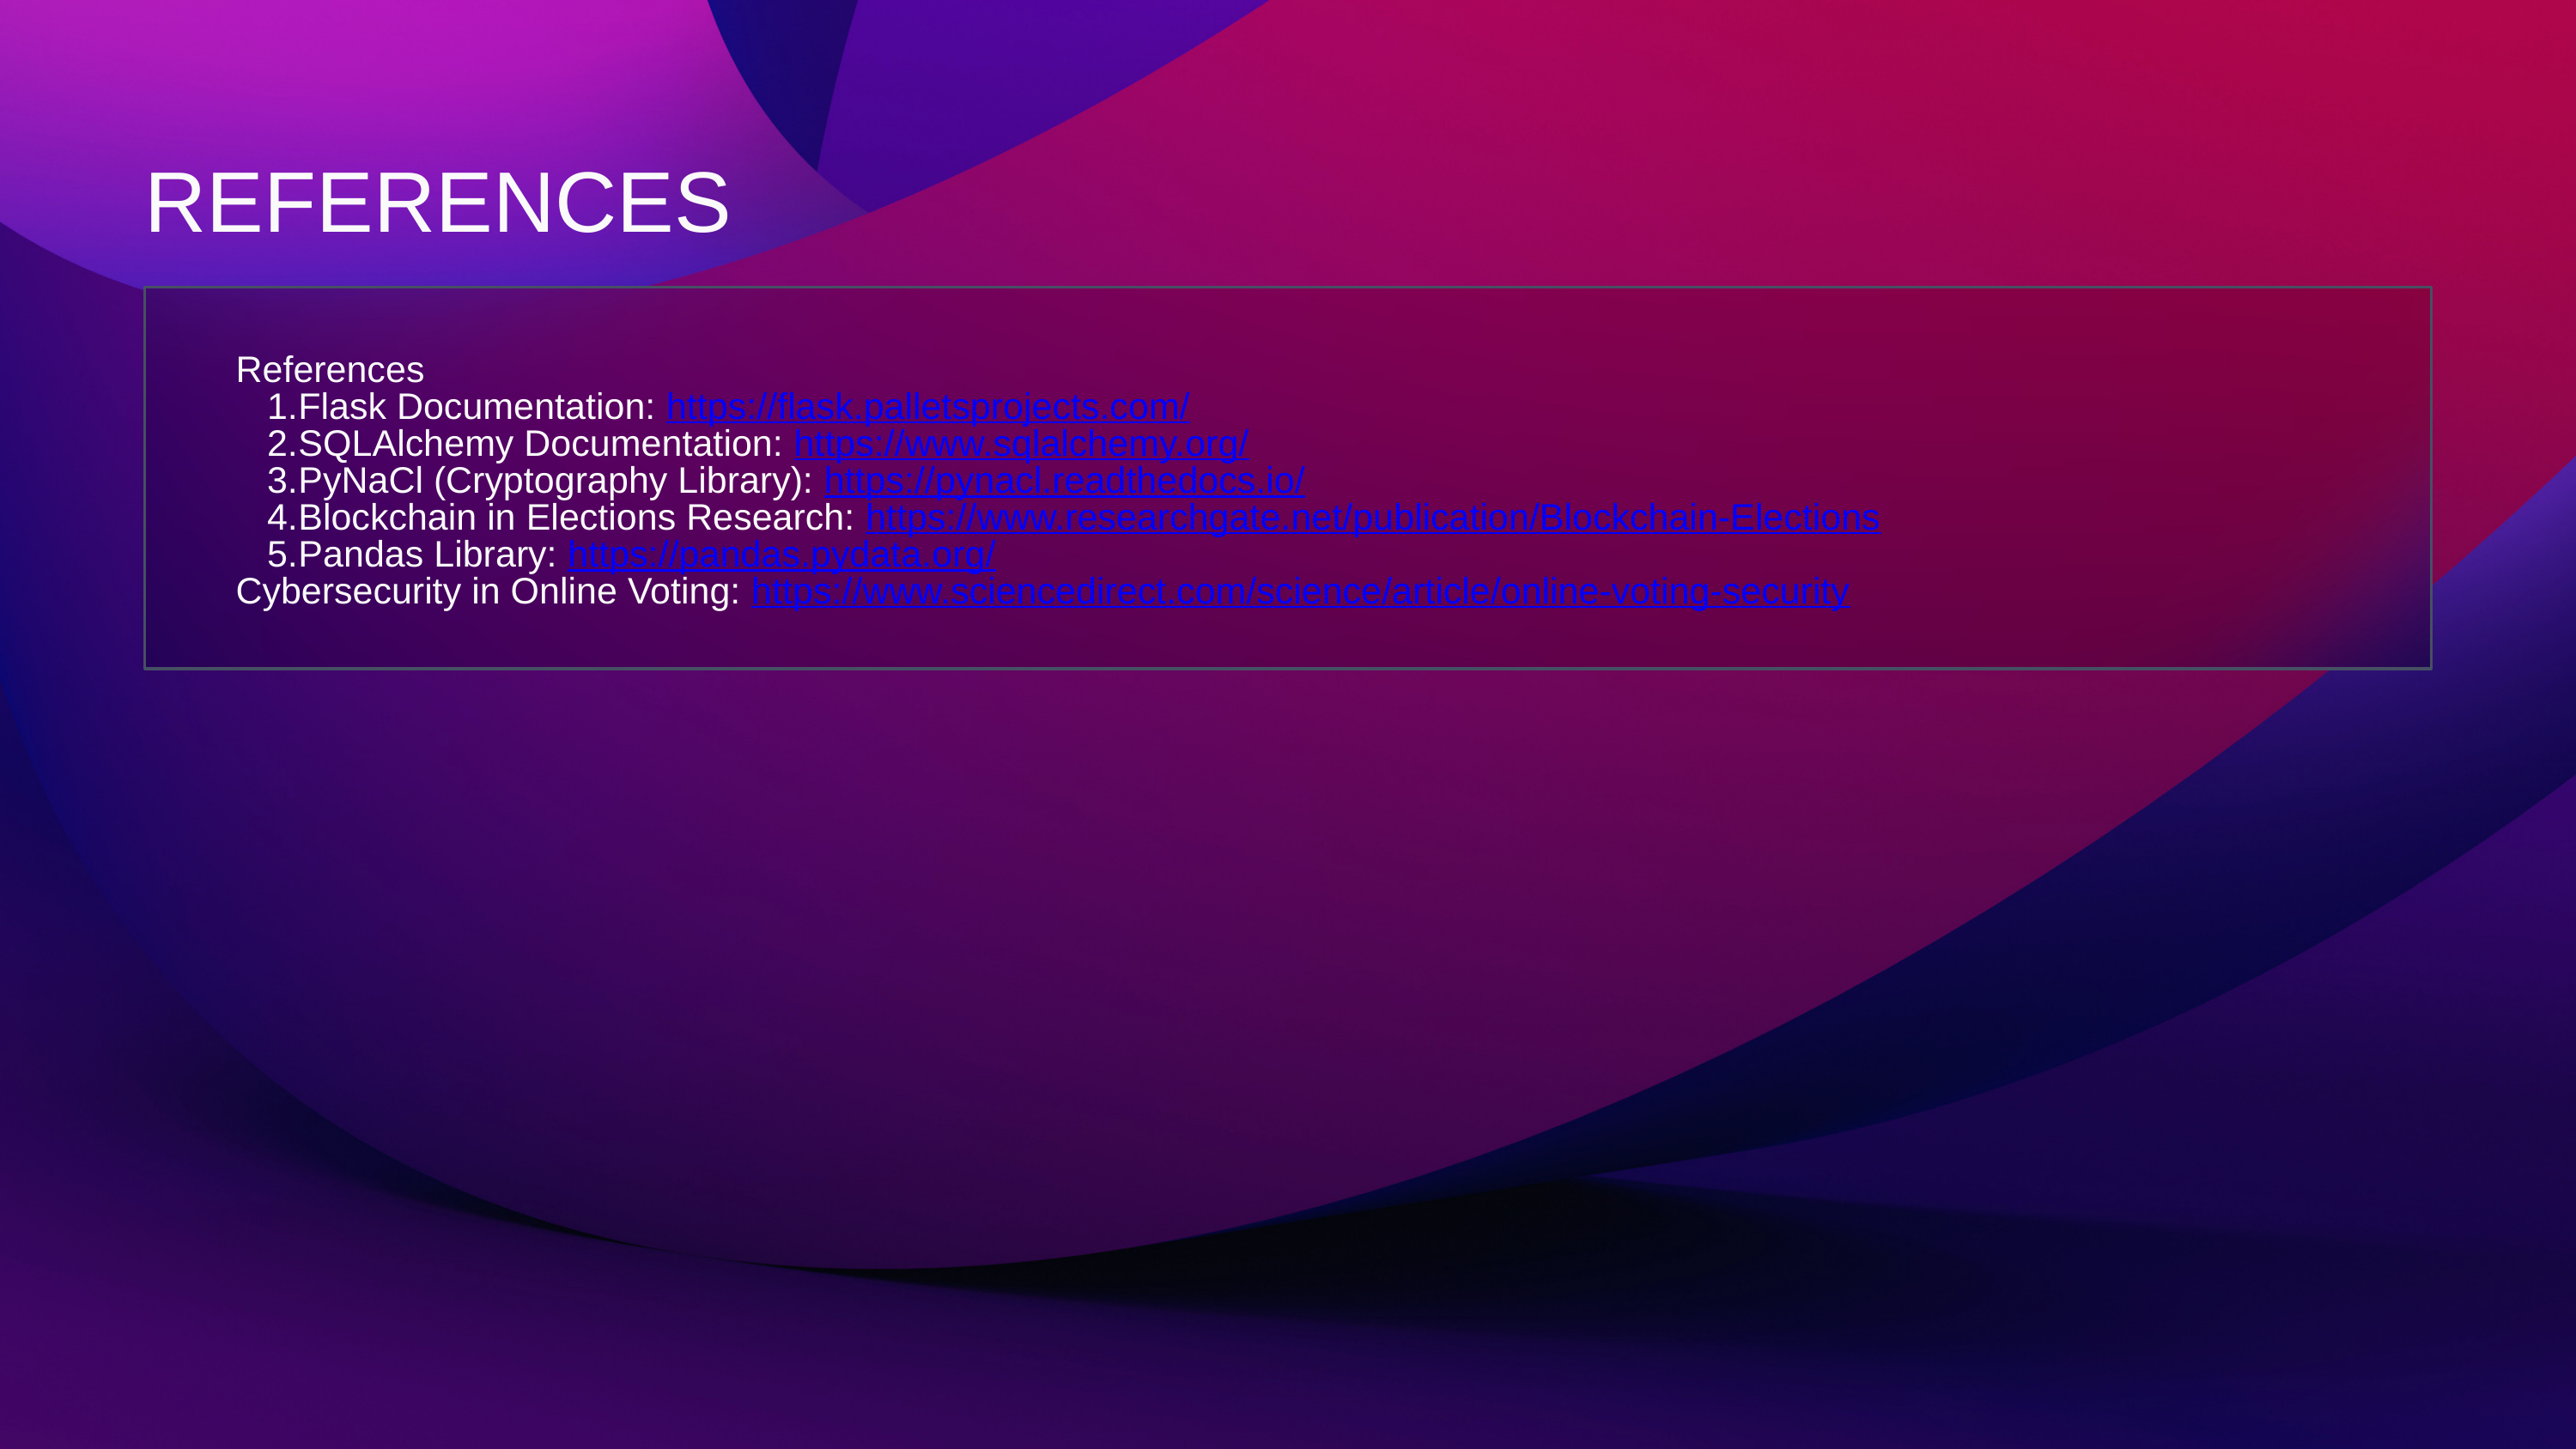

REFERENCES

References
Flask Documentation: https://flask.palletsprojects.com/
SQLAlchemy Documentation: https://www.sqlalchemy.org/
PyNaCl (Cryptography Library): https://pynacl.readthedocs.io/
Blockchain in Elections Research: https://www.researchgate.net/publication/Blockchain-Elections
Pandas Library: https://pandas.pydata.org/
Cybersecurity in Online Voting: https://www.sciencedirect.com/science/article/online-voting-security